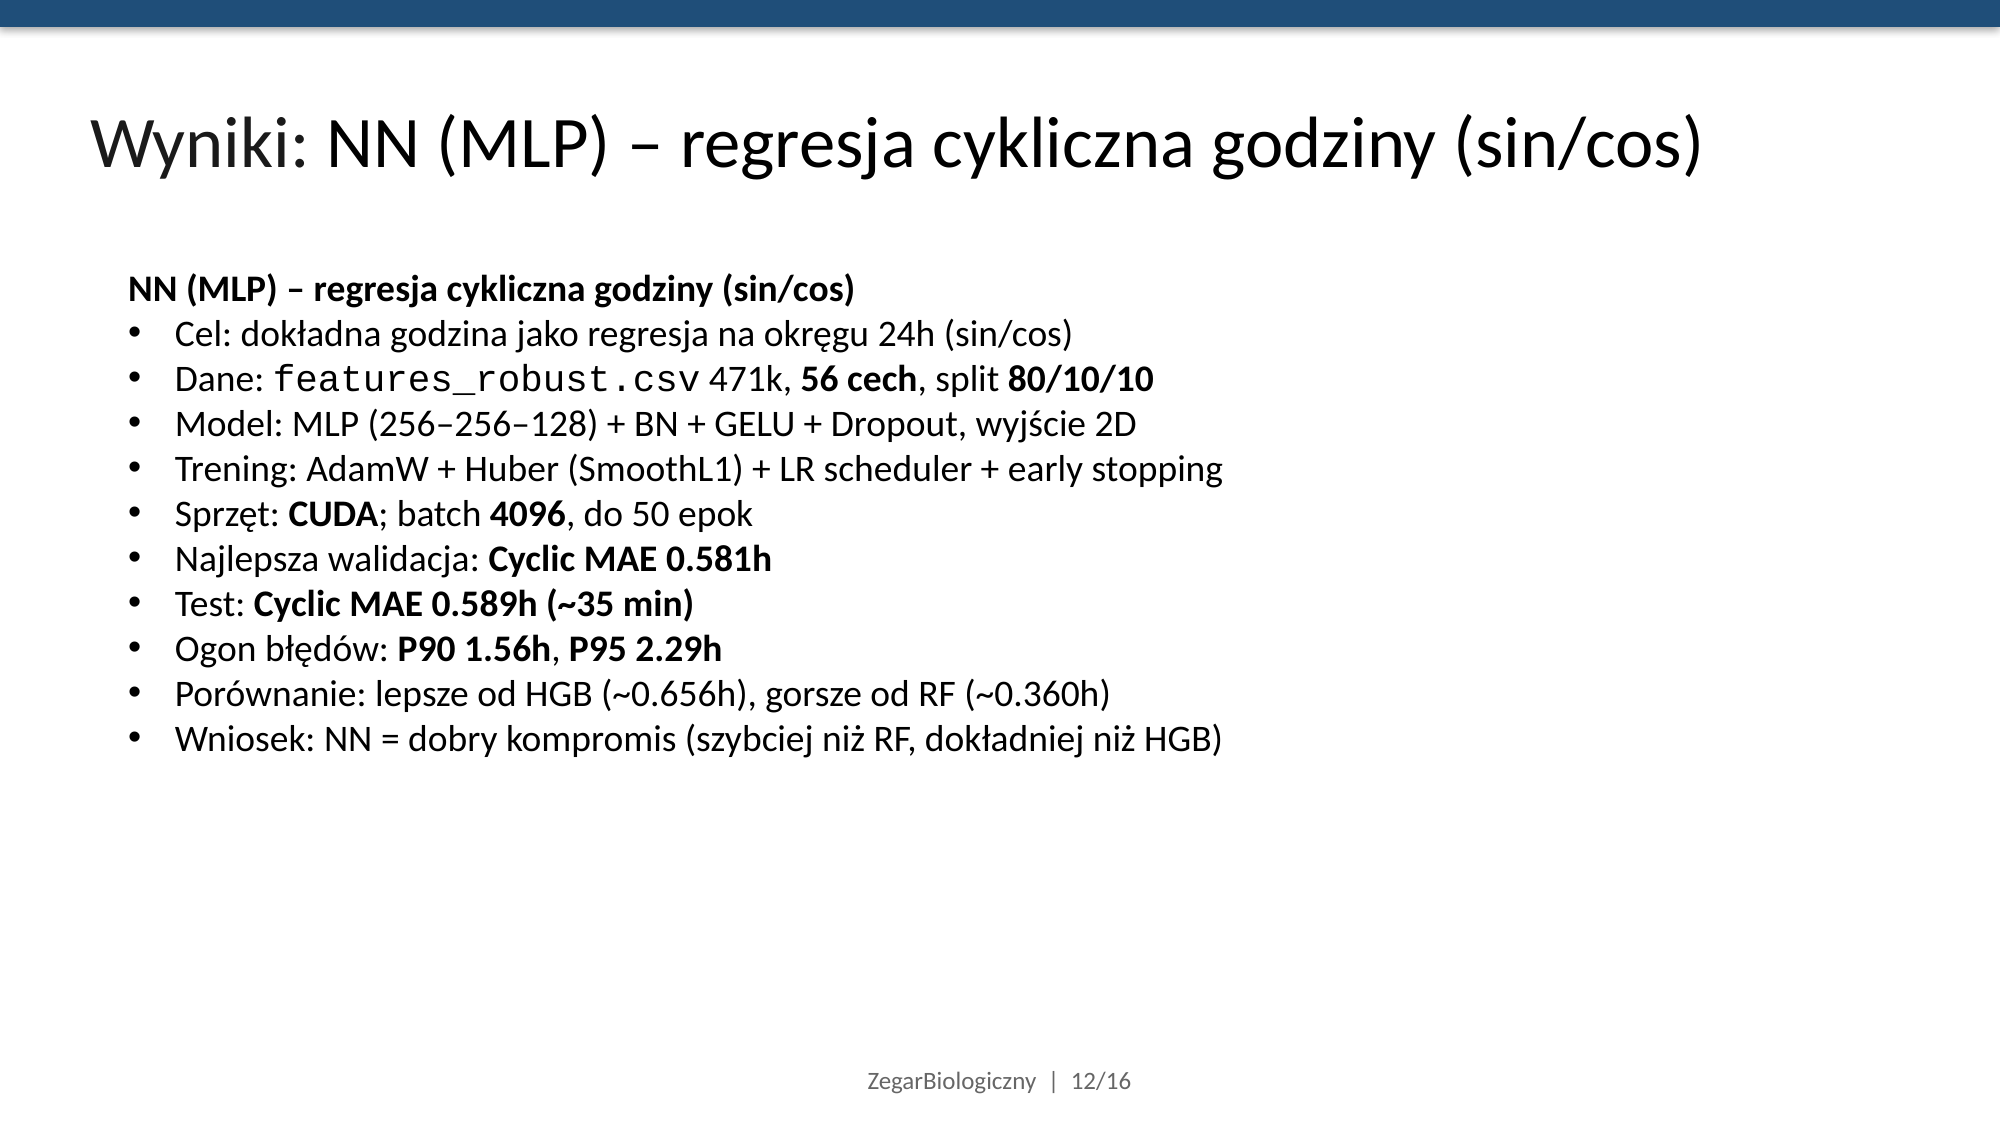

# Wyniki: NN (MLP) – regresja cykliczna godziny (sin/cos)
NN (MLP) – regresja cykliczna godziny (sin/cos)
Cel: dokładna godzina jako regresja na okręgu 24h (sin/cos)
Dane: features_robust.csv 471k, 56 cech, split 80/10/10
Model: MLP (256–256–128) + BN + GELU + Dropout, wyjście 2D
Trening: AdamW + Huber (SmoothL1) + LR scheduler + early stopping
Sprzęt: CUDA; batch 4096, do 50 epok
Najlepsza walidacja: Cyclic MAE 0.581h
Test: Cyclic MAE 0.589h (~35 min)
Ogon błędów: P90 1.56h, P95 2.29h
Porównanie: lepsze od HGB (~0.656h), gorsze od RF (~0.360h)
Wniosek: NN = dobry kompromis (szybciej niż RF, dokładniej niż HGB)
ZegarBiologiczny  |  12/16